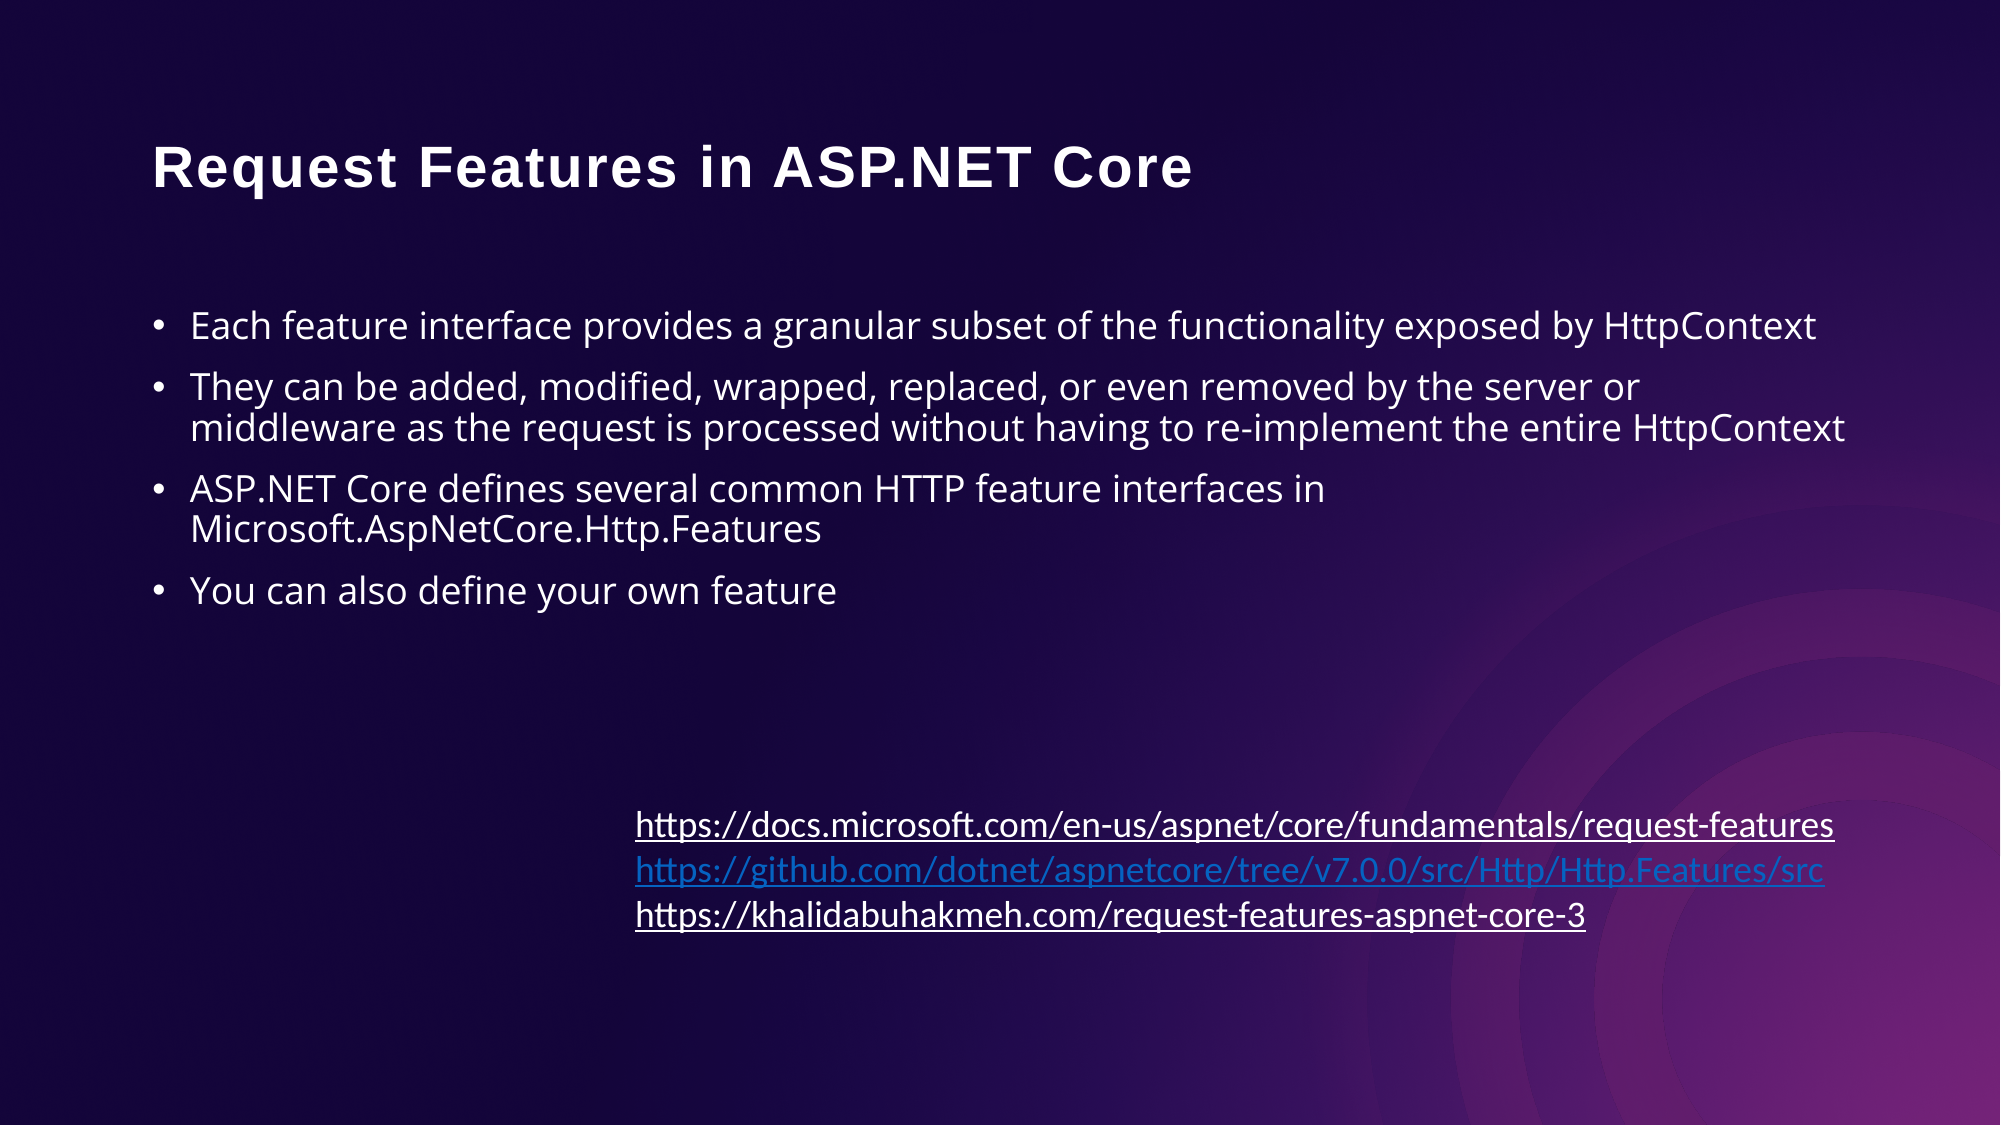

# Request Features in ASP.NET Core
Each feature interface provides a granular subset of the functionality exposed by HttpContext
They can be added, modified, wrapped, replaced, or even removed by the server or middleware as the request is processed without having to re-implement the entire HttpContext
ASP.NET Core defines several common HTTP feature interfaces in Microsoft.AspNetCore.Http.Features
You can also define your own feature

https://docs.microsoft.com/en-us/aspnet/core/fundamentals/request-features
https://github.com/dotnet/aspnetcore/tree/v7.0.0/src/Http/Http.Features/src
https://khalidabuhakmeh.com/request-features-aspnet-core-3